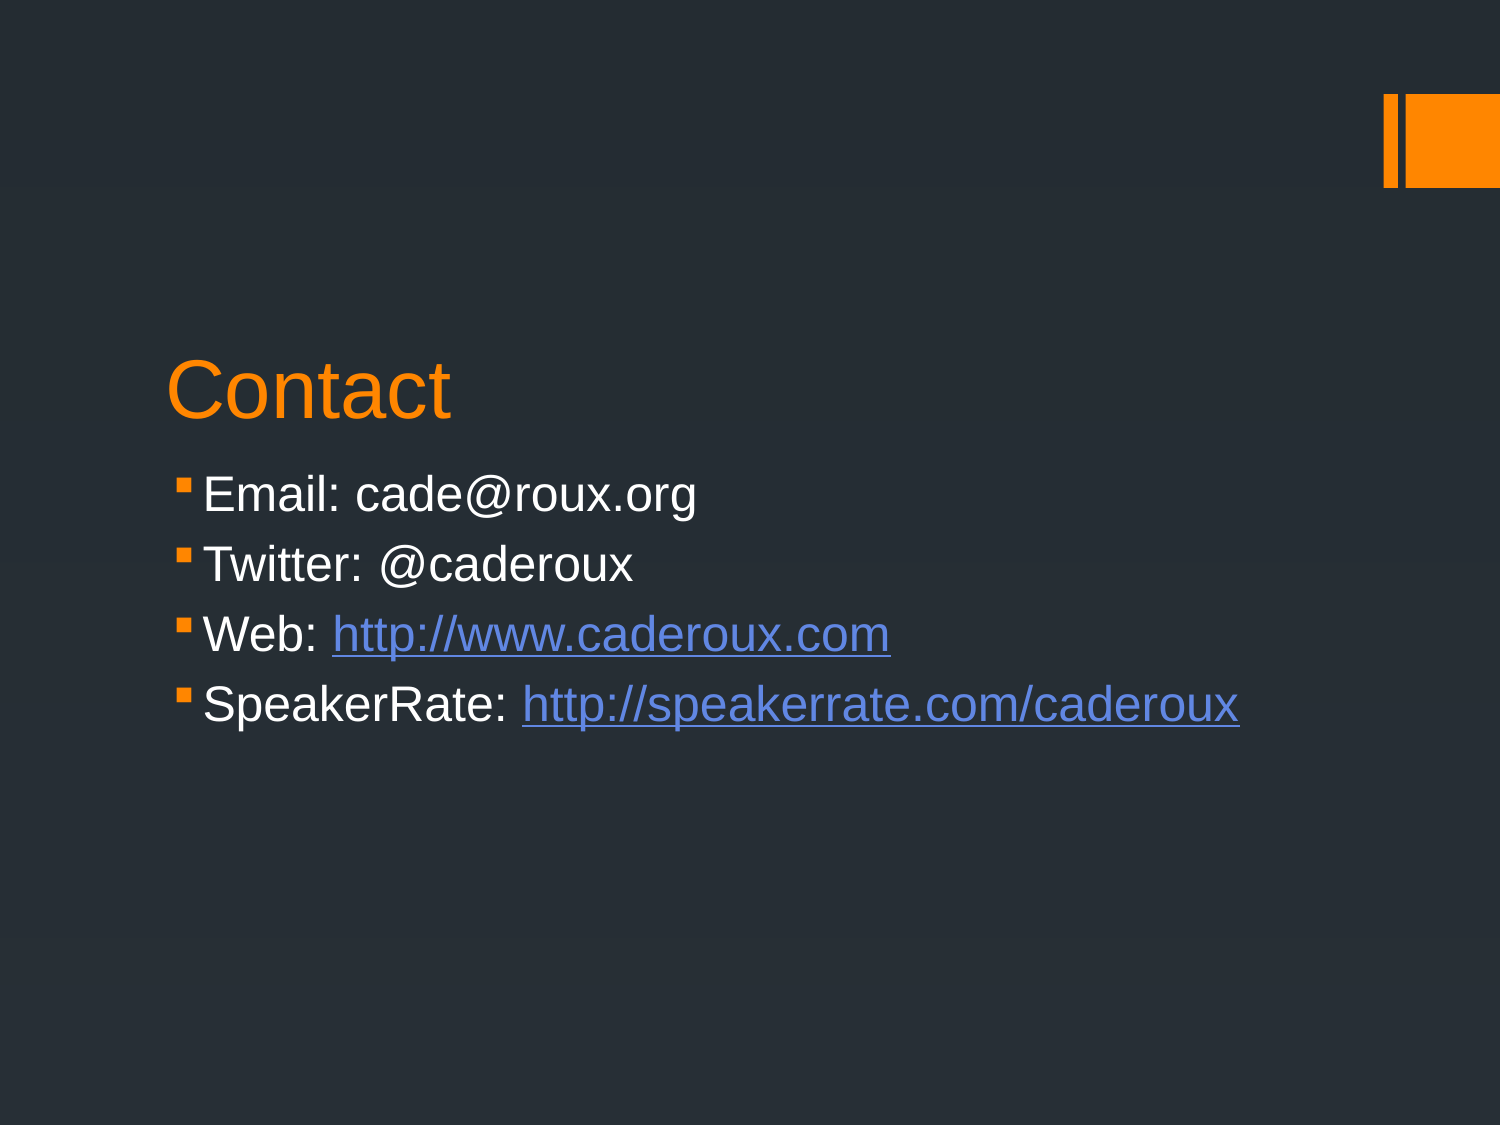

# Contact
Email: cade@roux.org
Twitter: @caderoux
Web: http://www.caderoux.com
SpeakerRate: http://speakerrate.com/caderoux